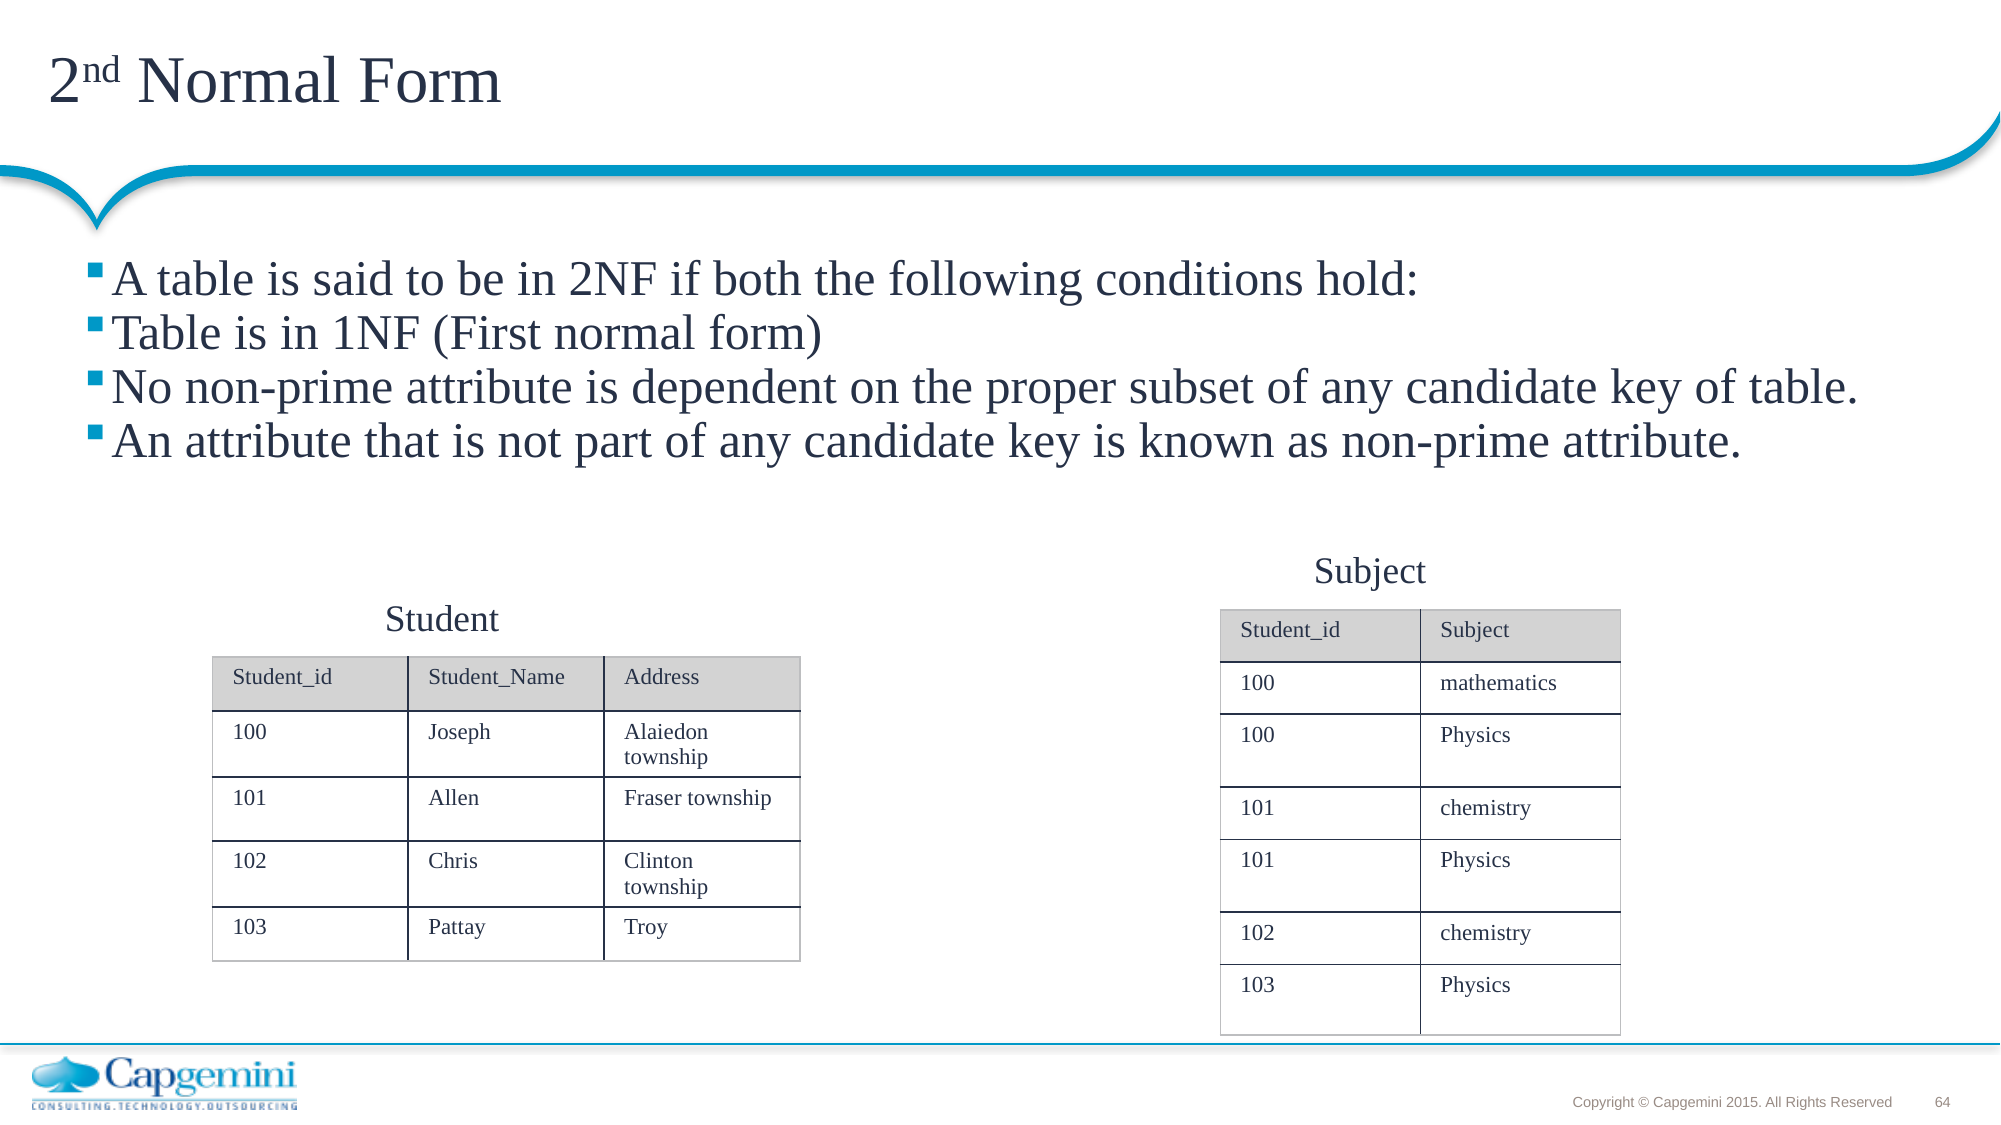

# 2nd Normal Form
A table is said to be in 2NF if both the following conditions hold:
Table is in 1NF (First normal form)
No non-prime attribute is dependent on the proper subset of any candidate key of table.
An attribute that is not part of any candidate key is known as non-prime attribute.

Subject
Student
| Student\_id | Subject |
| --- | --- |
| 100 | mathematics |
| 100 | Physics |
| 101 | chemistry |
| 101 | Physics |
| 102 | chemistry |
| 103 | Physics |
| Student\_id | Student\_Name | Address |
| --- | --- | --- |
| 100 | Joseph | Alaiedon township |
| 101 | Allen | Fraser township |
| 102 | Chris | Clinton township |
| 103 | Pattay | Troy |